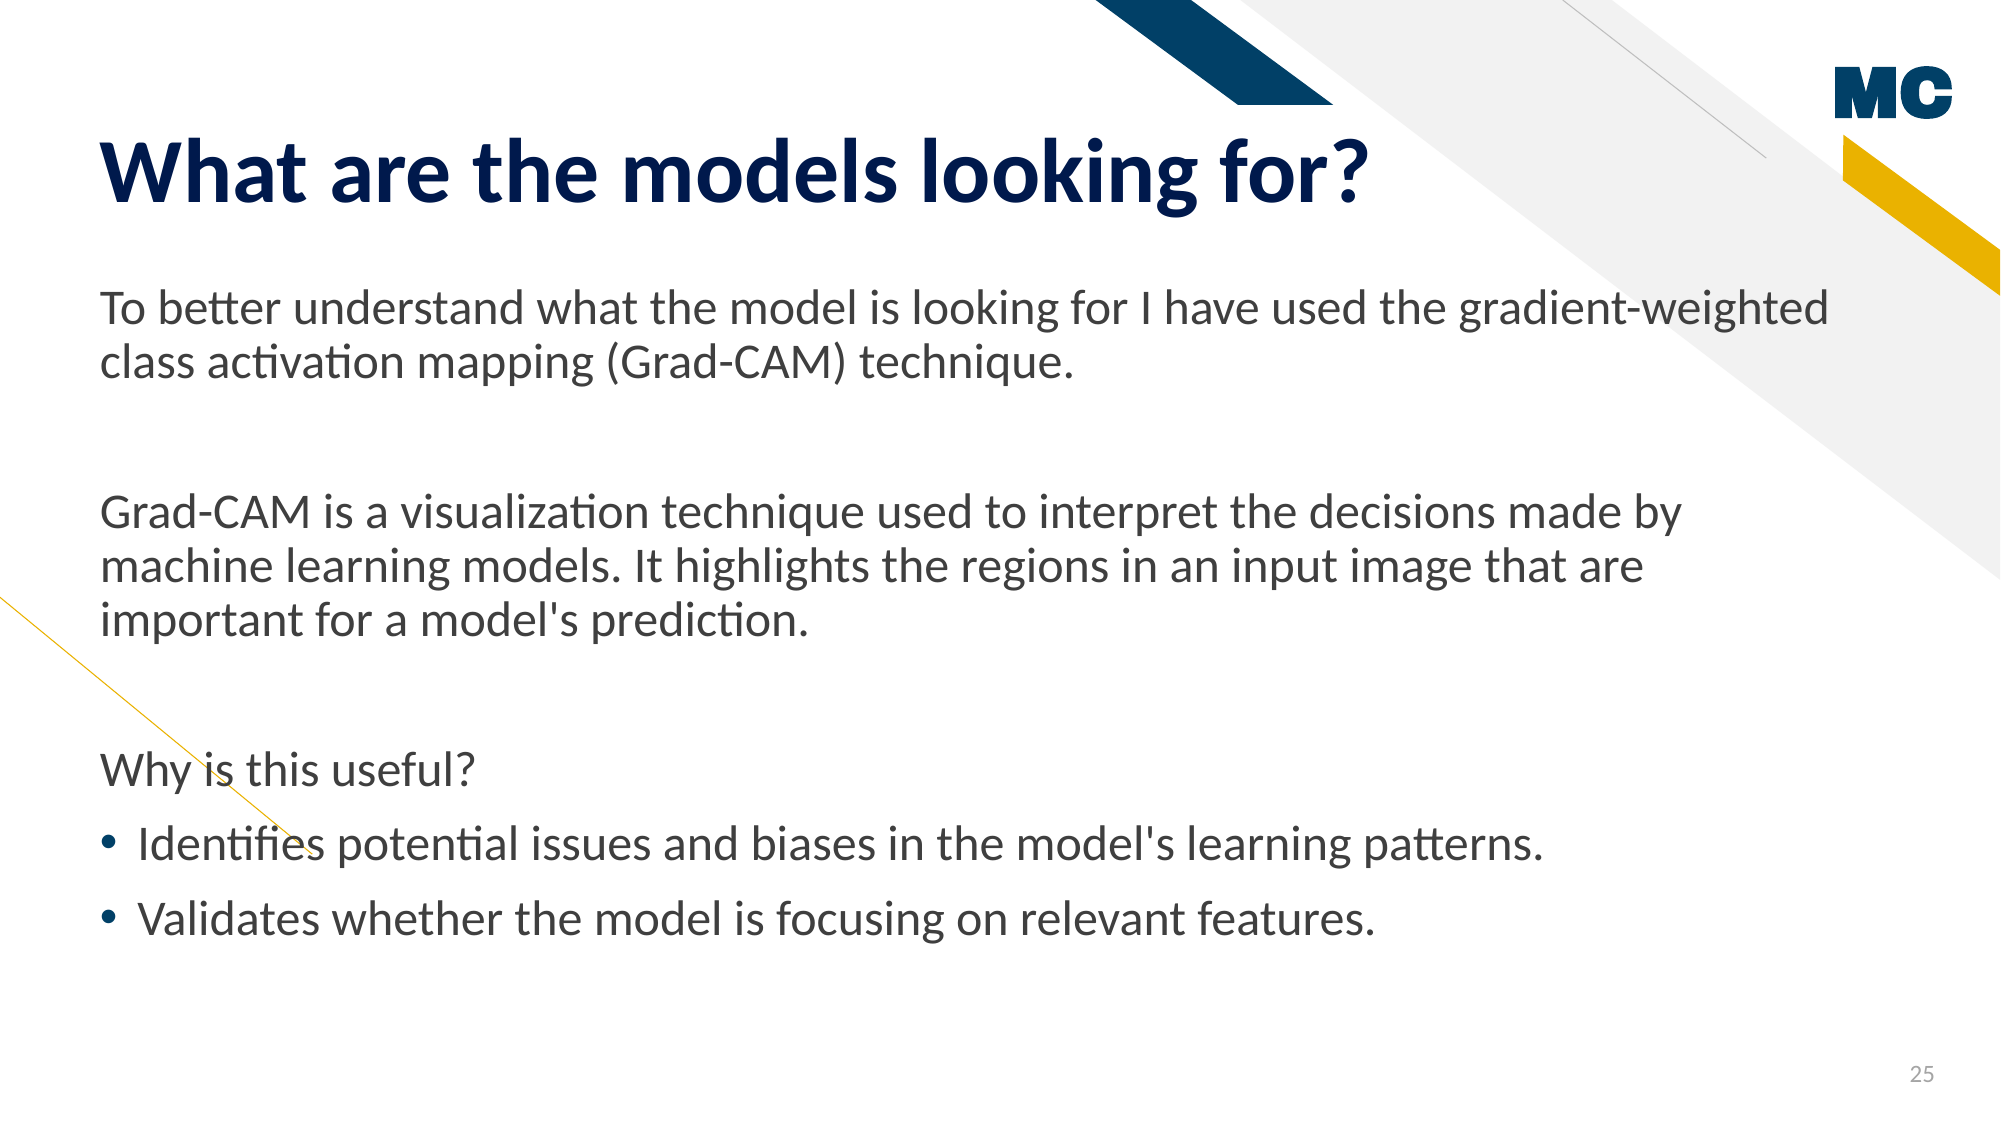

# What are the models looking for?
To better understand what the model is looking for I have used the gradient-weighted class activation mapping (Grad-CAM) technique.

Grad-CAM is a visualization technique used to interpret the decisions made by machine learning models. It highlights the regions in an input image that are important for a model's prediction.

Why is this useful?
Identifies potential issues and biases in the model's learning patterns.
Validates whether the model is focusing on relevant features.

25